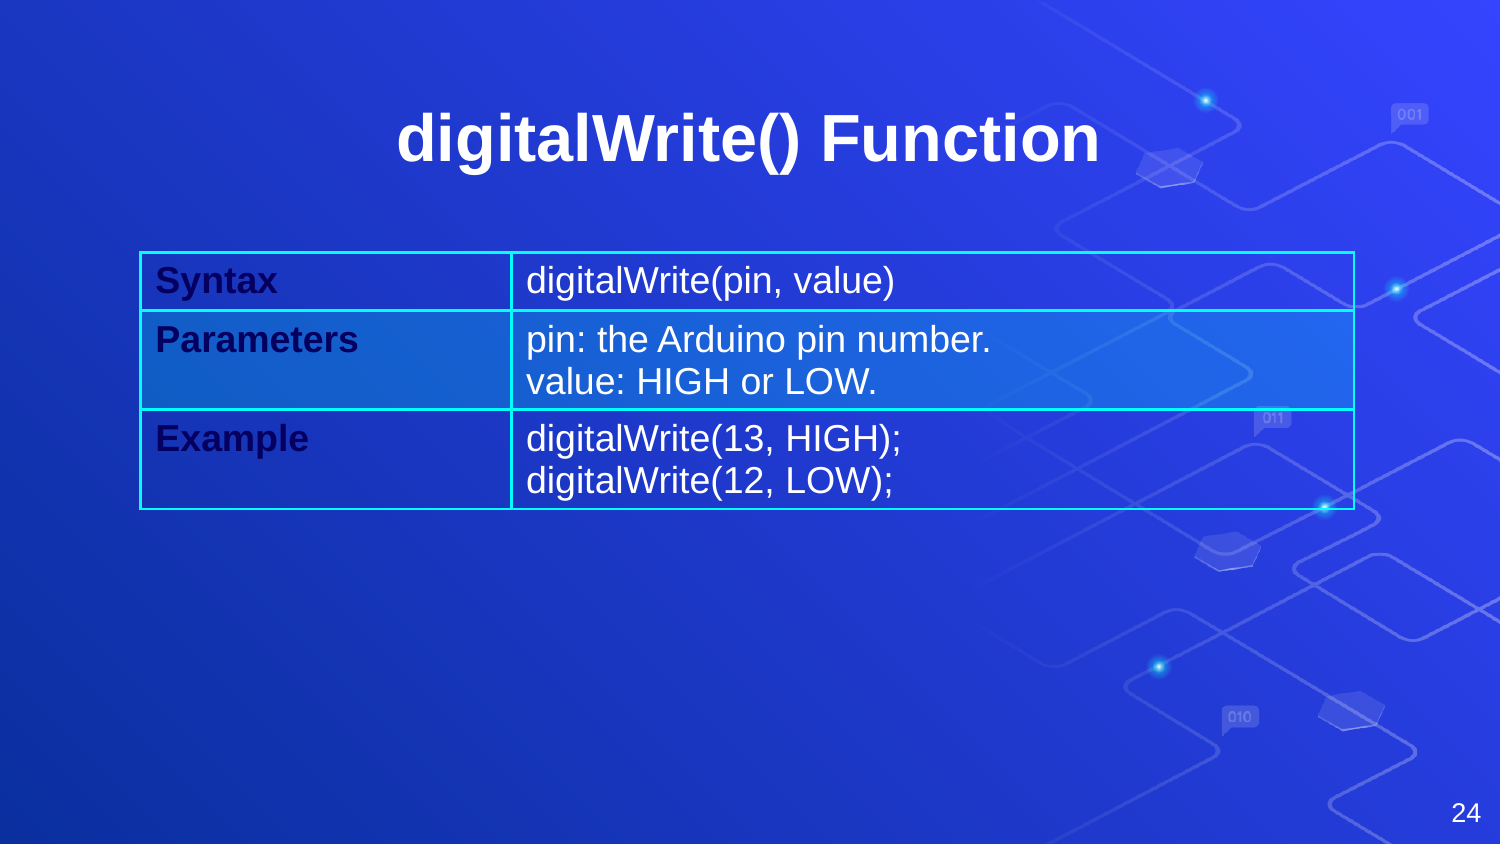

# digitalWrite() Function
| Syntax | digitalWrite(pin, value) |
| --- | --- |
| Parameters | pin: the Arduino pin number. value: HIGH or LOW. |
| Example | digitalWrite(13, HIGH); digitalWrite(12, LOW); |
24